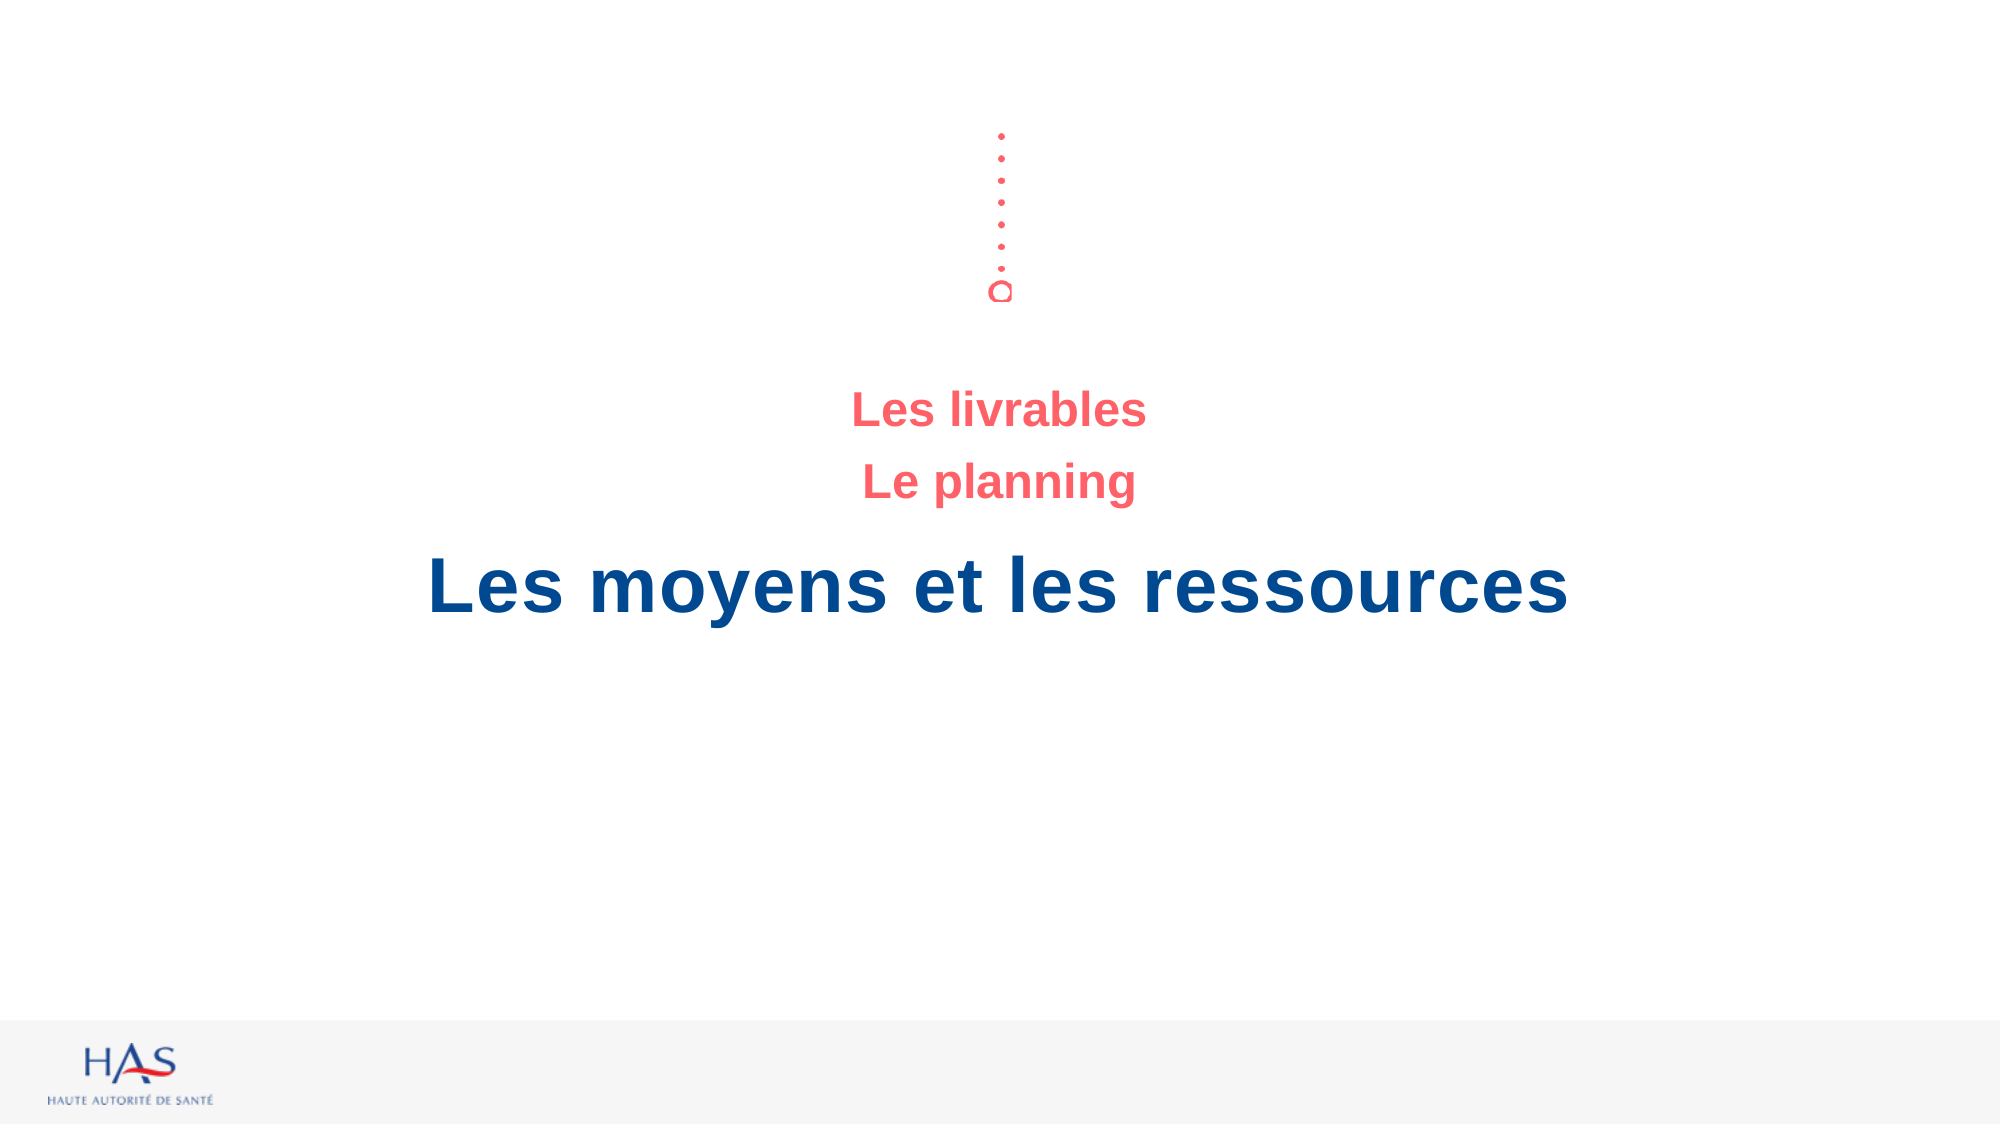

Les livrables
Le planning
# Les moyens et les ressources